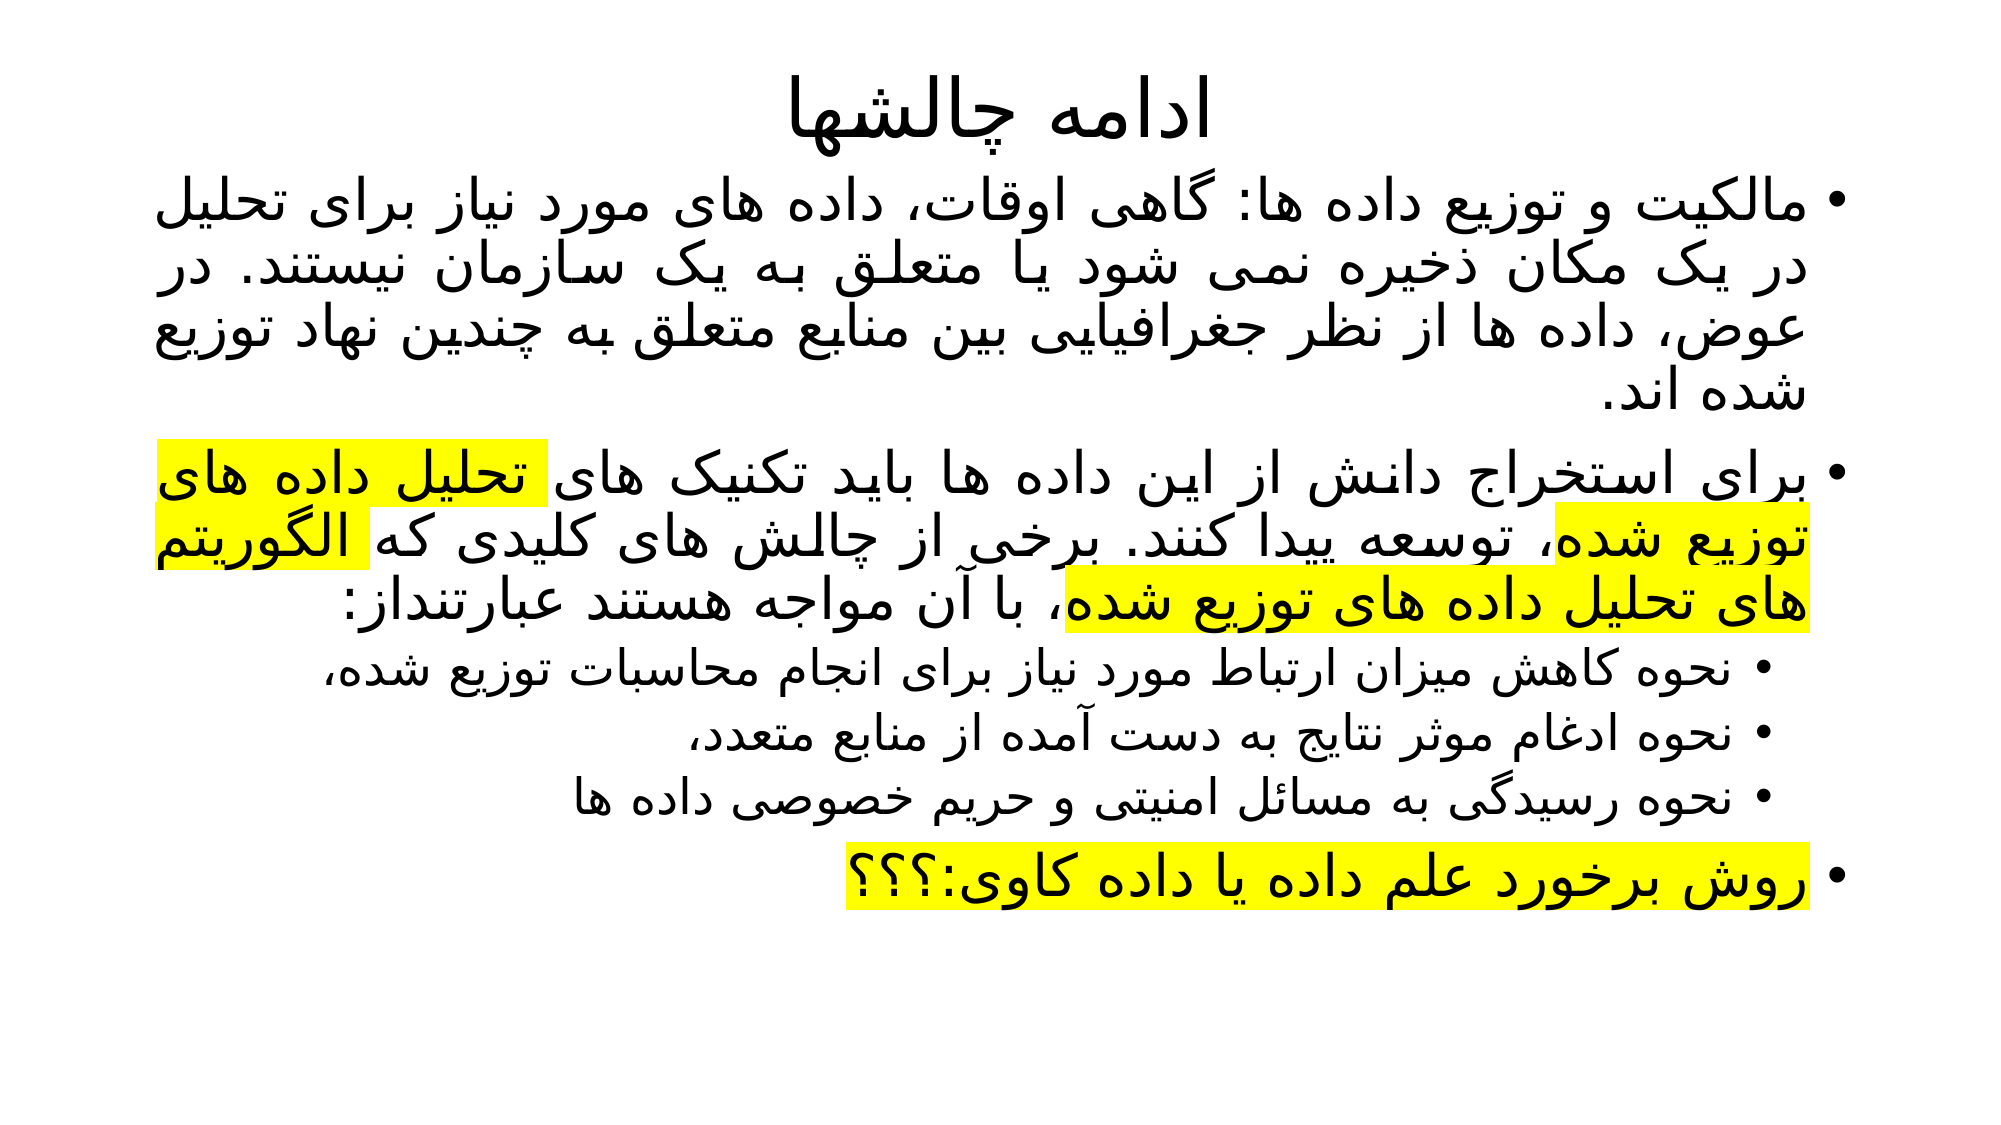

# ادامه چالشها
مالکیت و توزیع داده ها: گاهی اوقات، داده های مورد نیاز برای تحلیل در یک مکان ذخیره نمی شود یا متعلق به یک سازمان نیستند. در عوض، داده ها از نظر جغرافیایی بین منابع متعلق به چندین نهاد توزیع شده اند.
برای استخراج دانش از این داده ها باید تکنیک های تحلیل داده های توزیع شده، توسعه پیدا کنند. برخی از چالش های کلیدی که الگوریتم های تحلیل داده های توزیع شده، با آن مواجه هستند عبارتنداز:
نحوه کاهش میزان ارتباط مورد نیاز برای انجام محاسبات توزیع شده،
نحوه ادغام موثر نتایج به دست آمده از منابع متعدد،
نحوه رسیدگی به مسائل امنیتی و حریم خصوصی داده ها
روش برخورد علم داده یا داده کاوی:؟؟؟